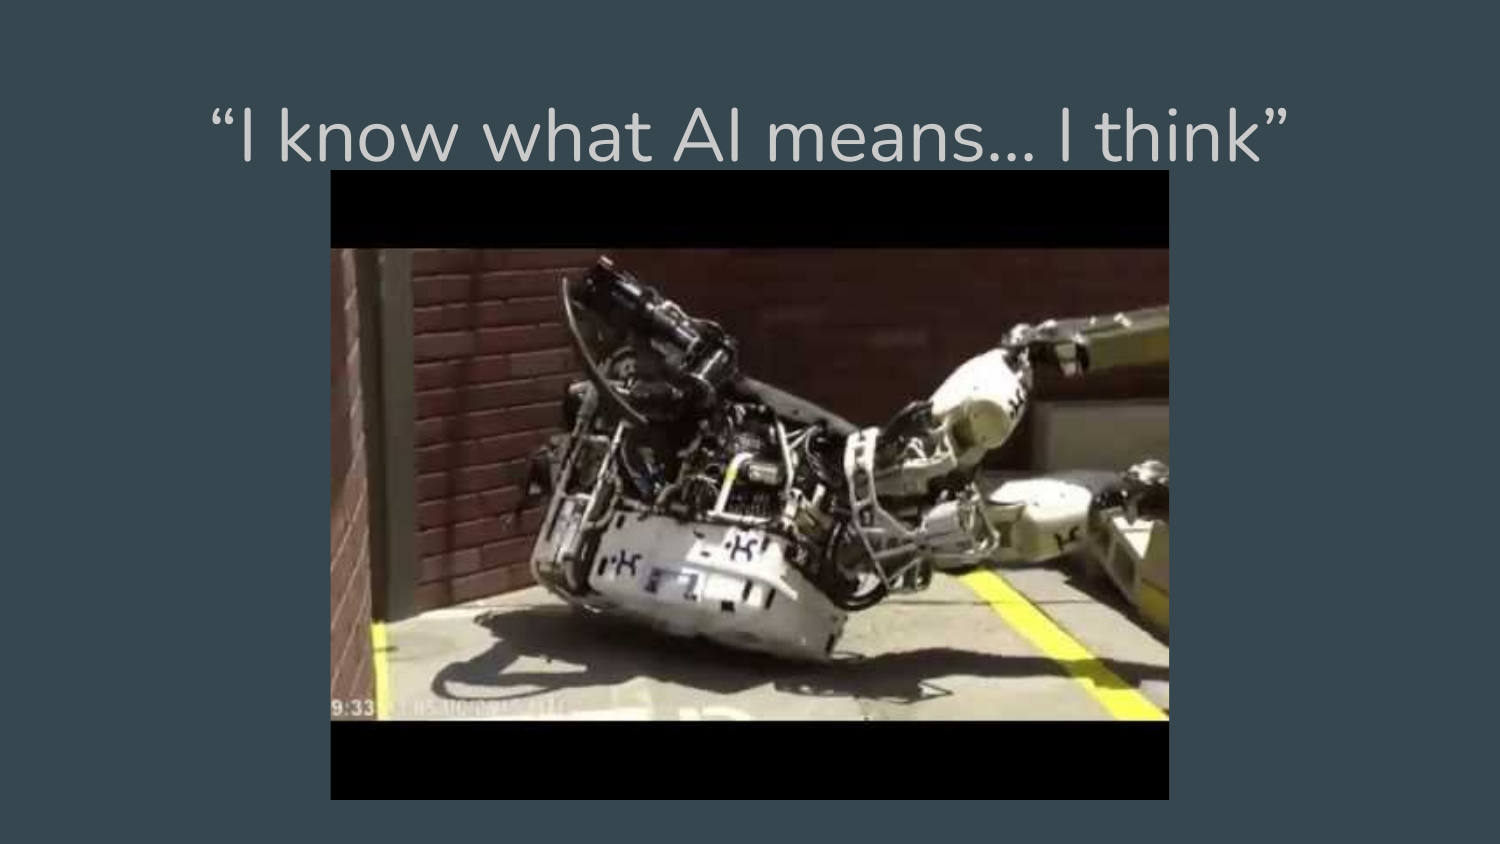

“I know what AI means... I think”